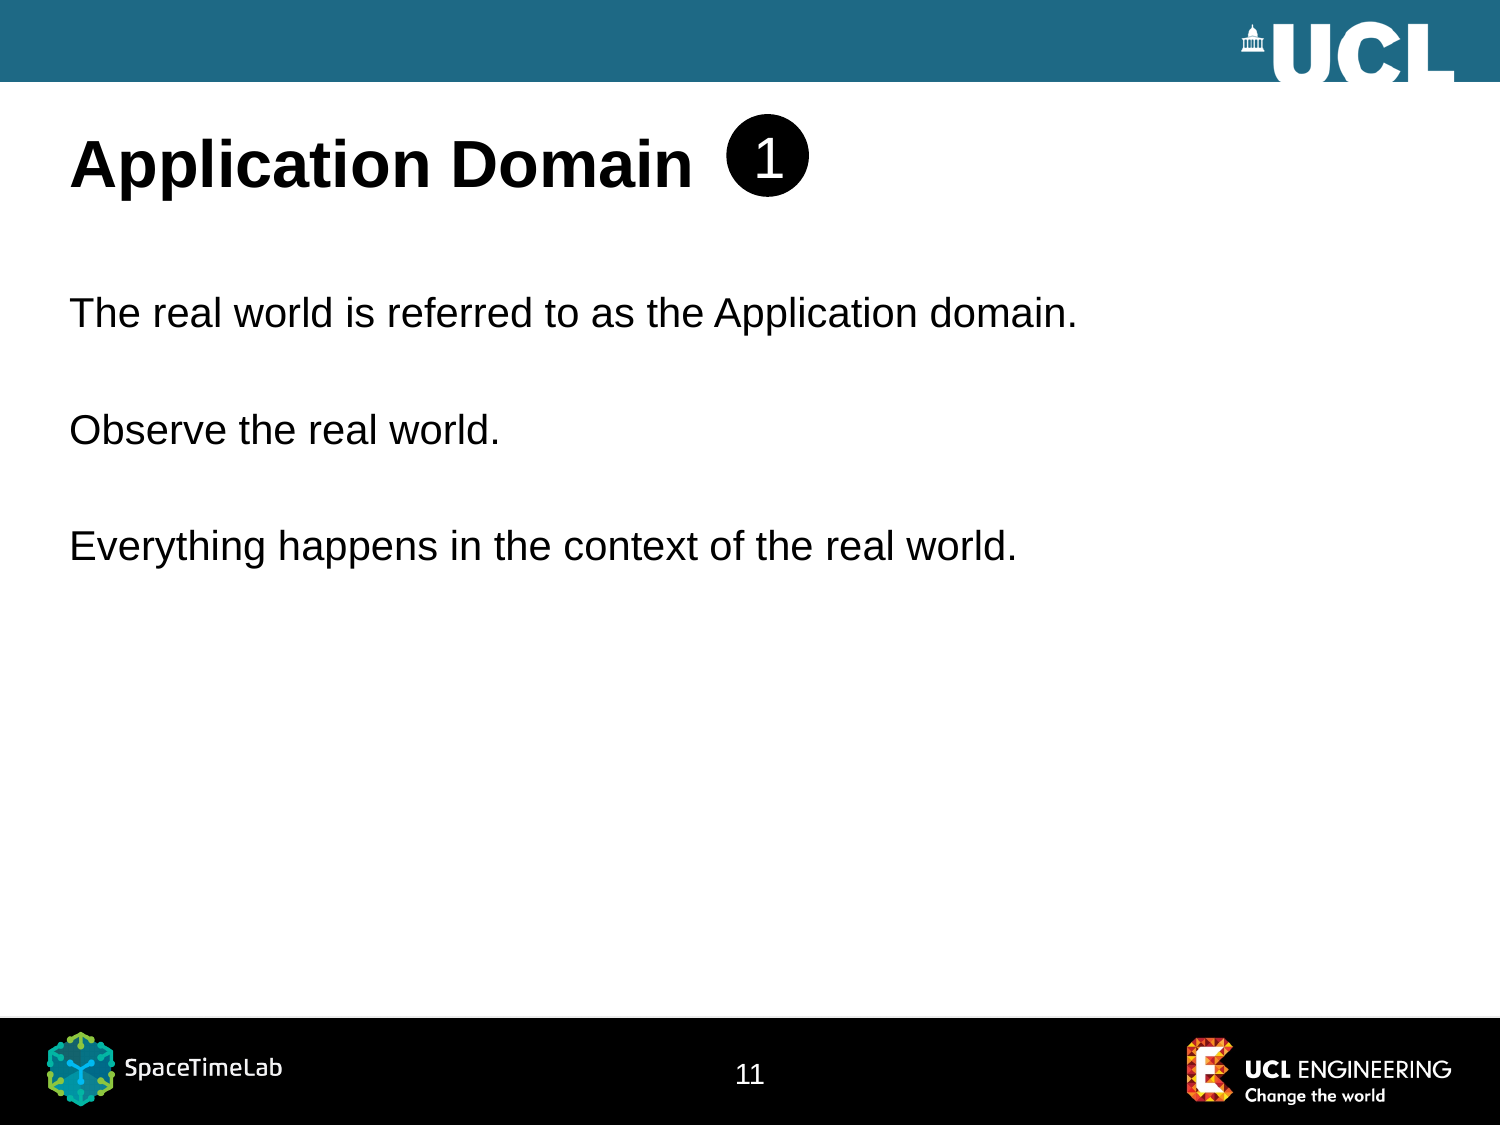

# Application Domain
1

The real world is referred to as the Application domain.

Observe the real world.

Everything happens in the context of the real world.
12